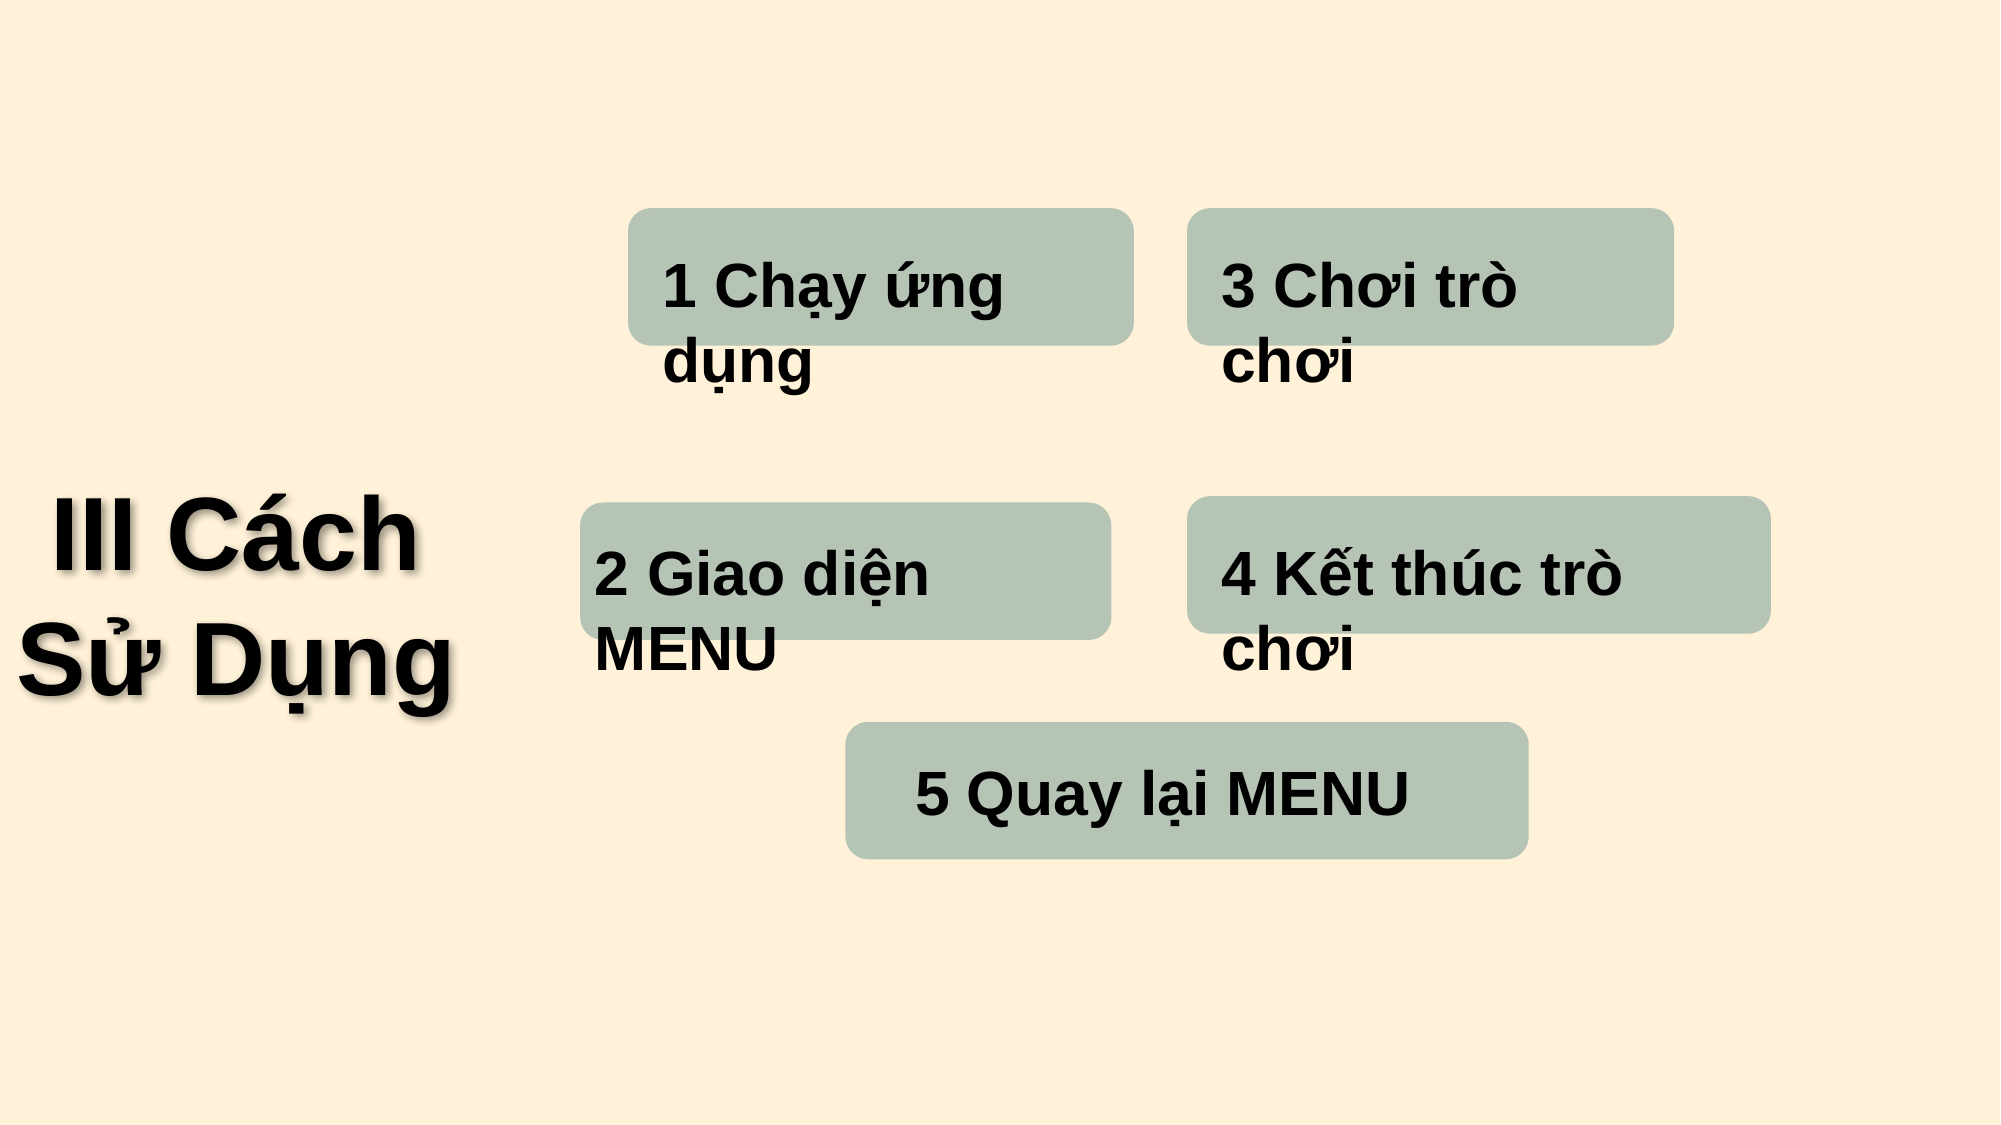

1 Chạy ứng dụng
3 Chơi trò chơi
III Cách Sử Dụng

2 Giao diện MENU
4 Kết thúc trò chơi

5 Quay lại MENU